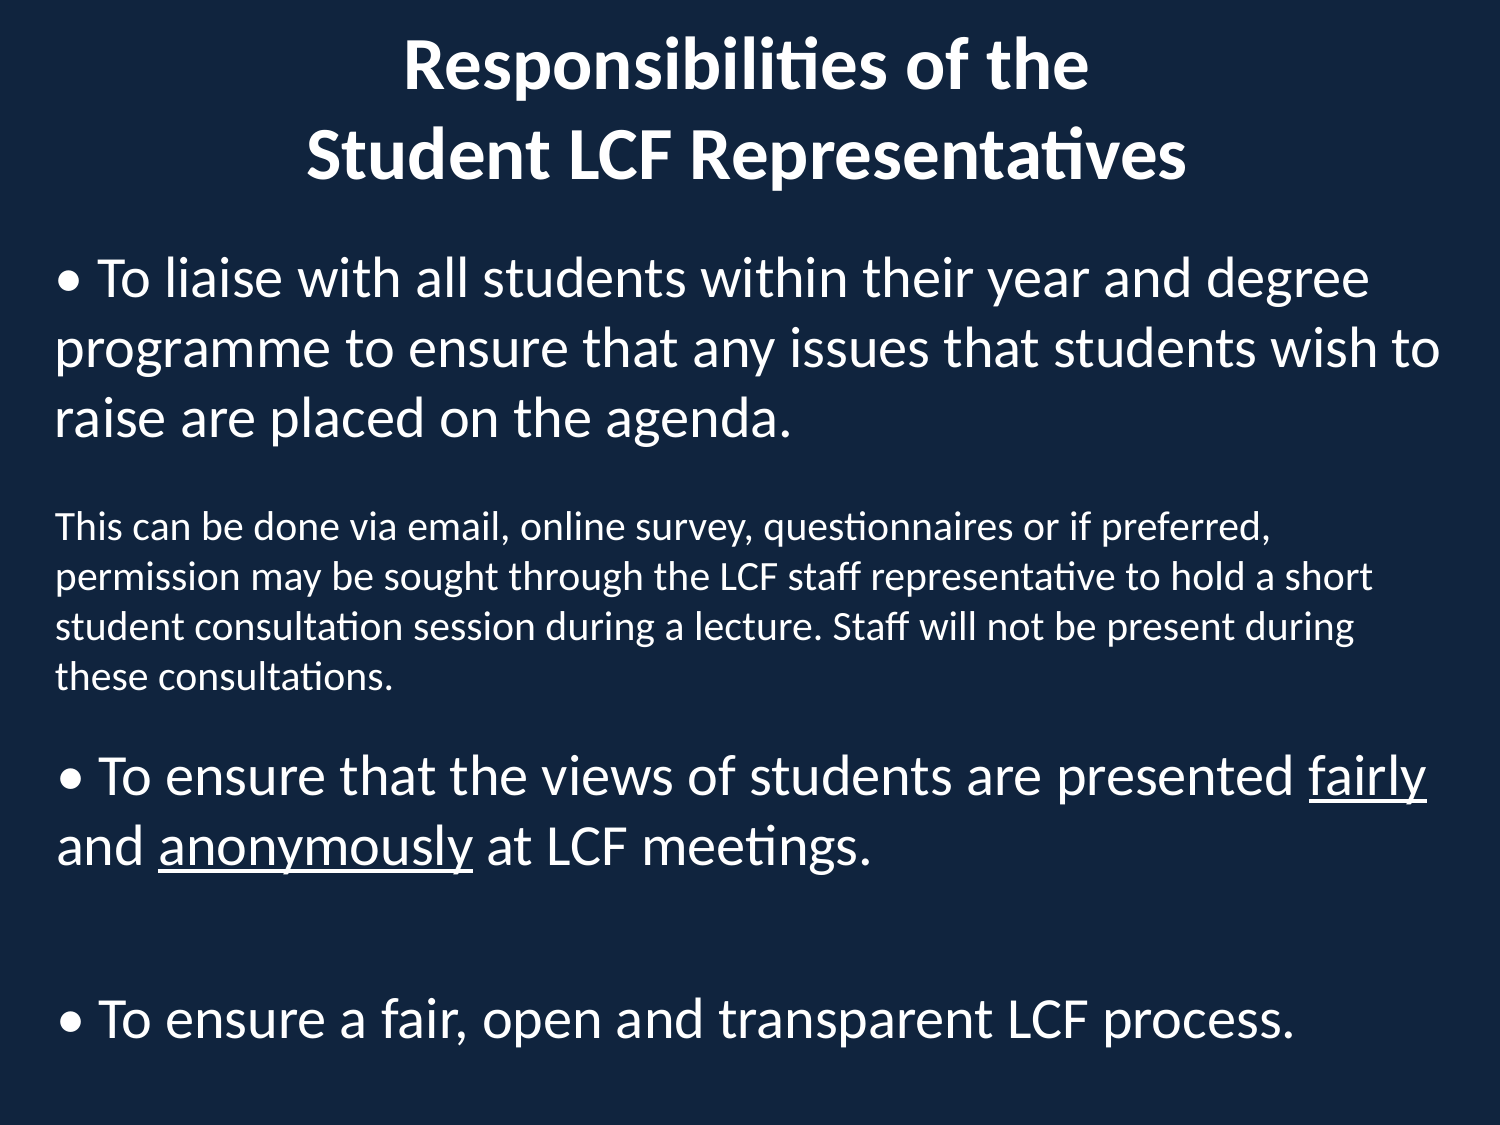

Responsibilities of the
Student LCF Representatives
• To liaise with all students within their year and degree programme to ensure that any issues that students wish to raise are placed on the agenda.

This can be done via email, online survey, questionnaires or if preferred, permission may be sought through the LCF staff representative to hold a short student consultation session during a lecture. Staff will not be present during these consultations.
• To ensure that the views of students are presented fairly and anonymously at LCF meetings.
• To ensure a fair, open and transparent LCF process.